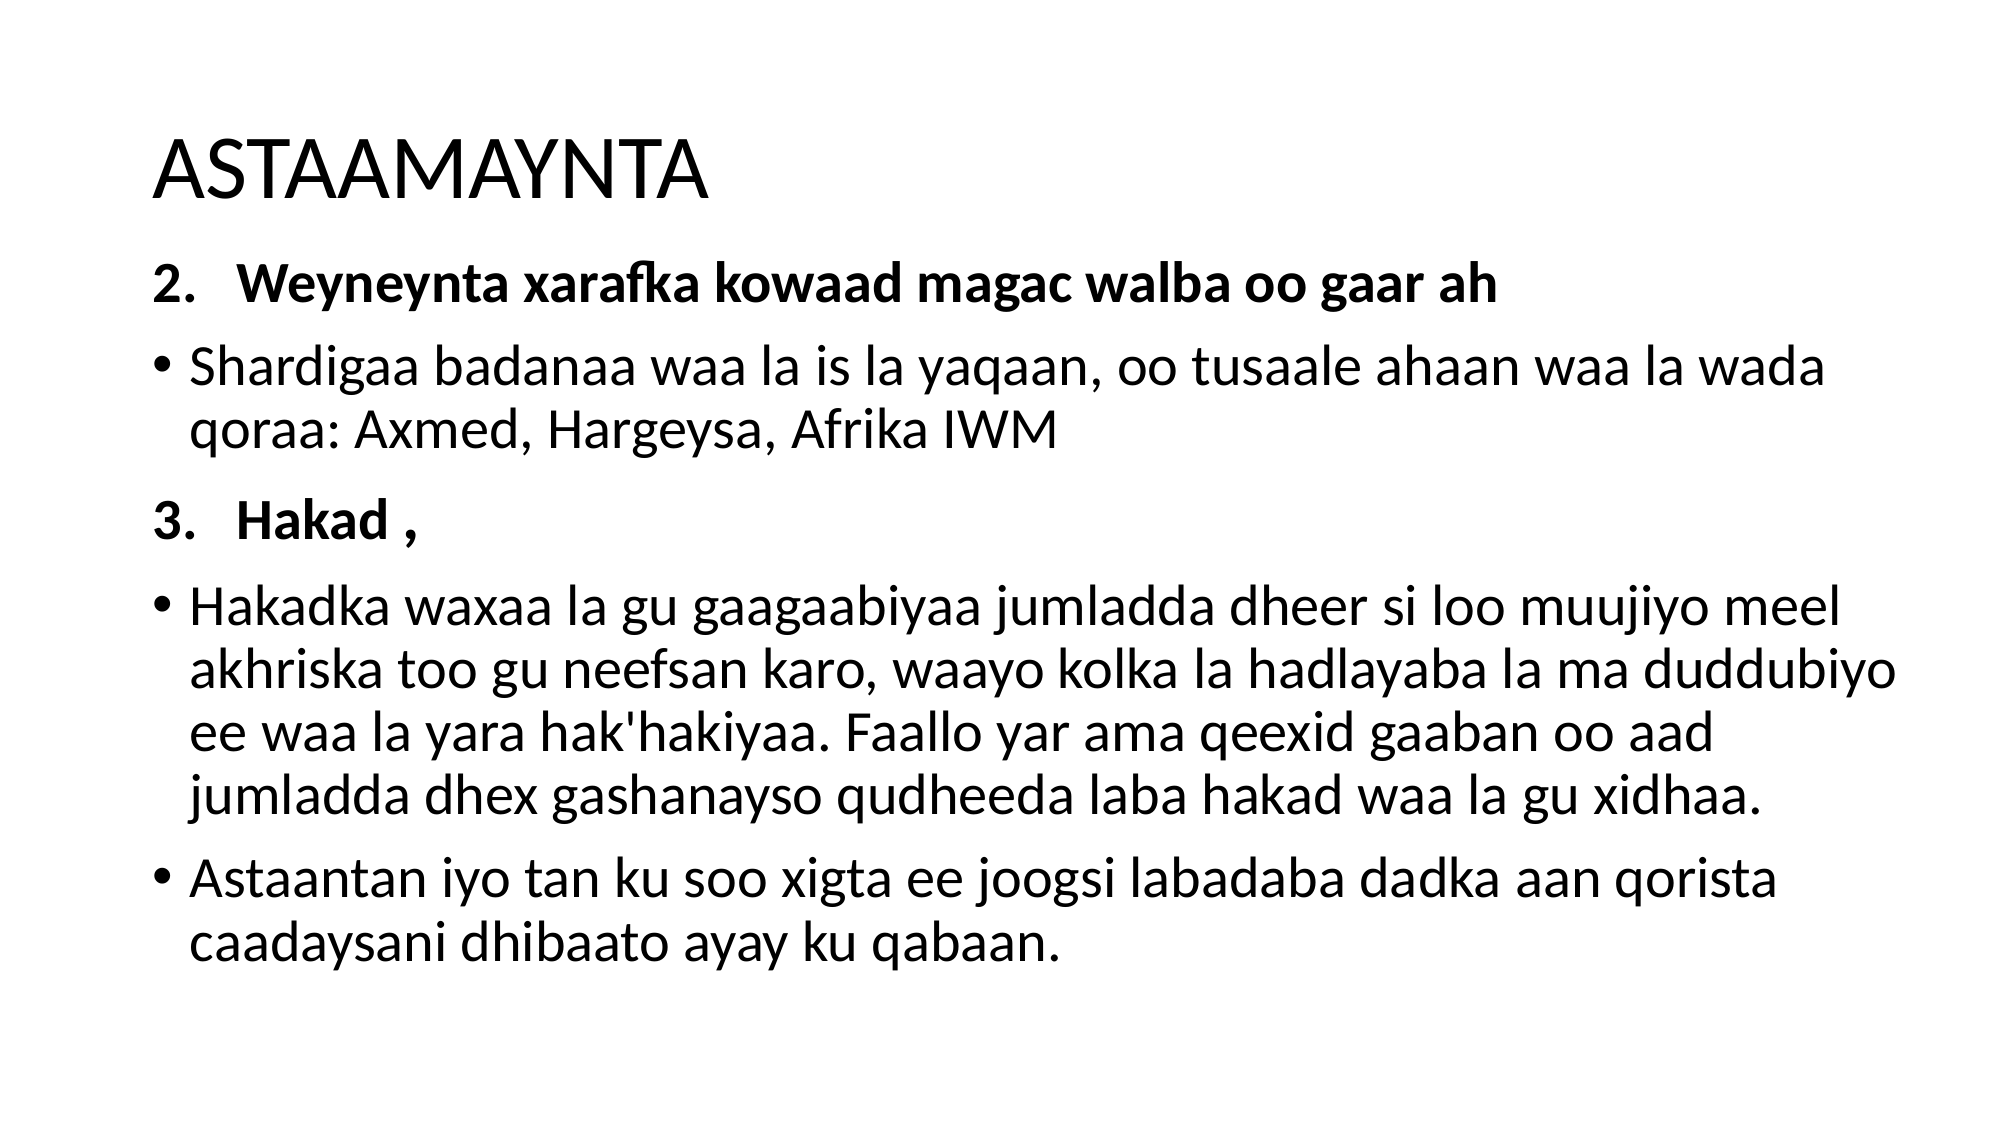

# ASTAAMAYNTA
Weyneynta xarafka kowaad magac walba oo gaar ah
Shardigaa badanaa waa la is la yaqaan, oo tusaale ahaan waa la wada qoraa: Axmed, Hargeysa, Afrika IWM
Hakad ,
Hakadka waxaa la gu gaagaabiyaa jumladda dheer si loo muujiyo meel akhriska too gu neefsan karo, waayo kolka la hadlayaba la ma duddubiyo ee waa la yara hak'hakiyaa. Faallo yar ama qeexid gaaban oo aad jumladda dhex gashanayso qudheeda laba hakad waa la gu xidhaa.
Astaantan iyo tan ku soo xigta ee joogsi labadaba dadka aan qorista caadaysani dhibaato ayay ku qabaan.